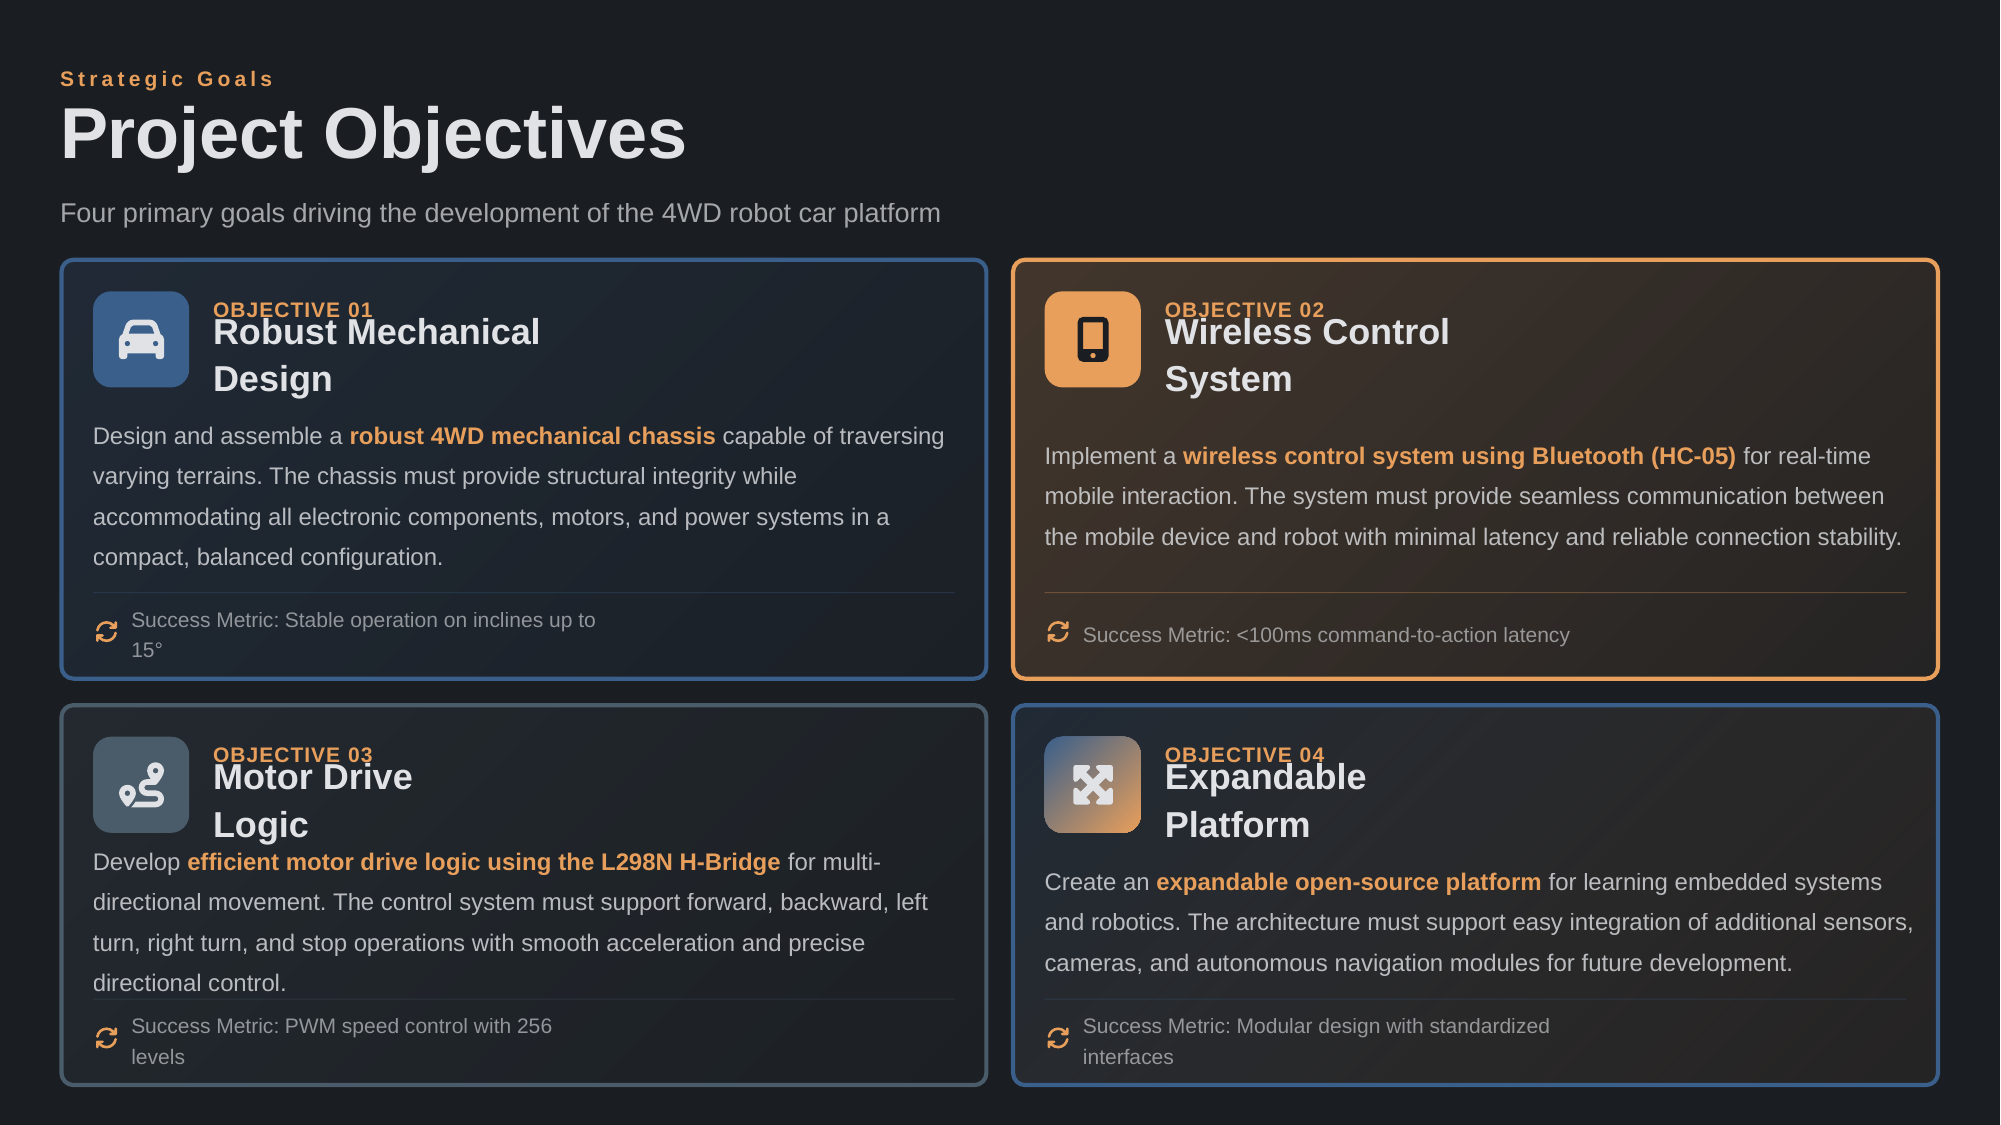

Strategic Goals
Project Objectives
Four primary goals driving the development of the 4WD robot car platform

OBJECTIVE 01

OBJECTIVE 02

Robust Mechanical Design
Wireless Control System
Design and assemble a robust 4WD mechanical chassis capable of traversing varying terrains. The chassis must provide structural integrity while accommodating all electronic components, motors, and power systems in a compact, balanced configuration.
Implement a wireless control system using Bluetooth (HC-05) for real-time mobile interaction. The system must provide seamless communication between the mobile device and robot with minimal latency and reliable connection stability.

Success Metric: Stable operation on inclines up to 15°
Success Metric: <100ms command-to-action latency

OBJECTIVE 03

OBJECTIVE 04

Motor Drive Logic
Expandable Platform
Develop efficient motor drive logic using the L298N H-Bridge for multi-directional movement. The control system must support forward, backward, left turn, right turn, and stop operations with smooth acceleration and precise directional control.
Create an expandable open-source platform for learning embedded systems and robotics. The architecture must support easy integration of additional sensors, cameras, and autonomous navigation modules for future development.

Success Metric: PWM speed control with 256 levels
Success Metric: Modular design with standardized interfaces